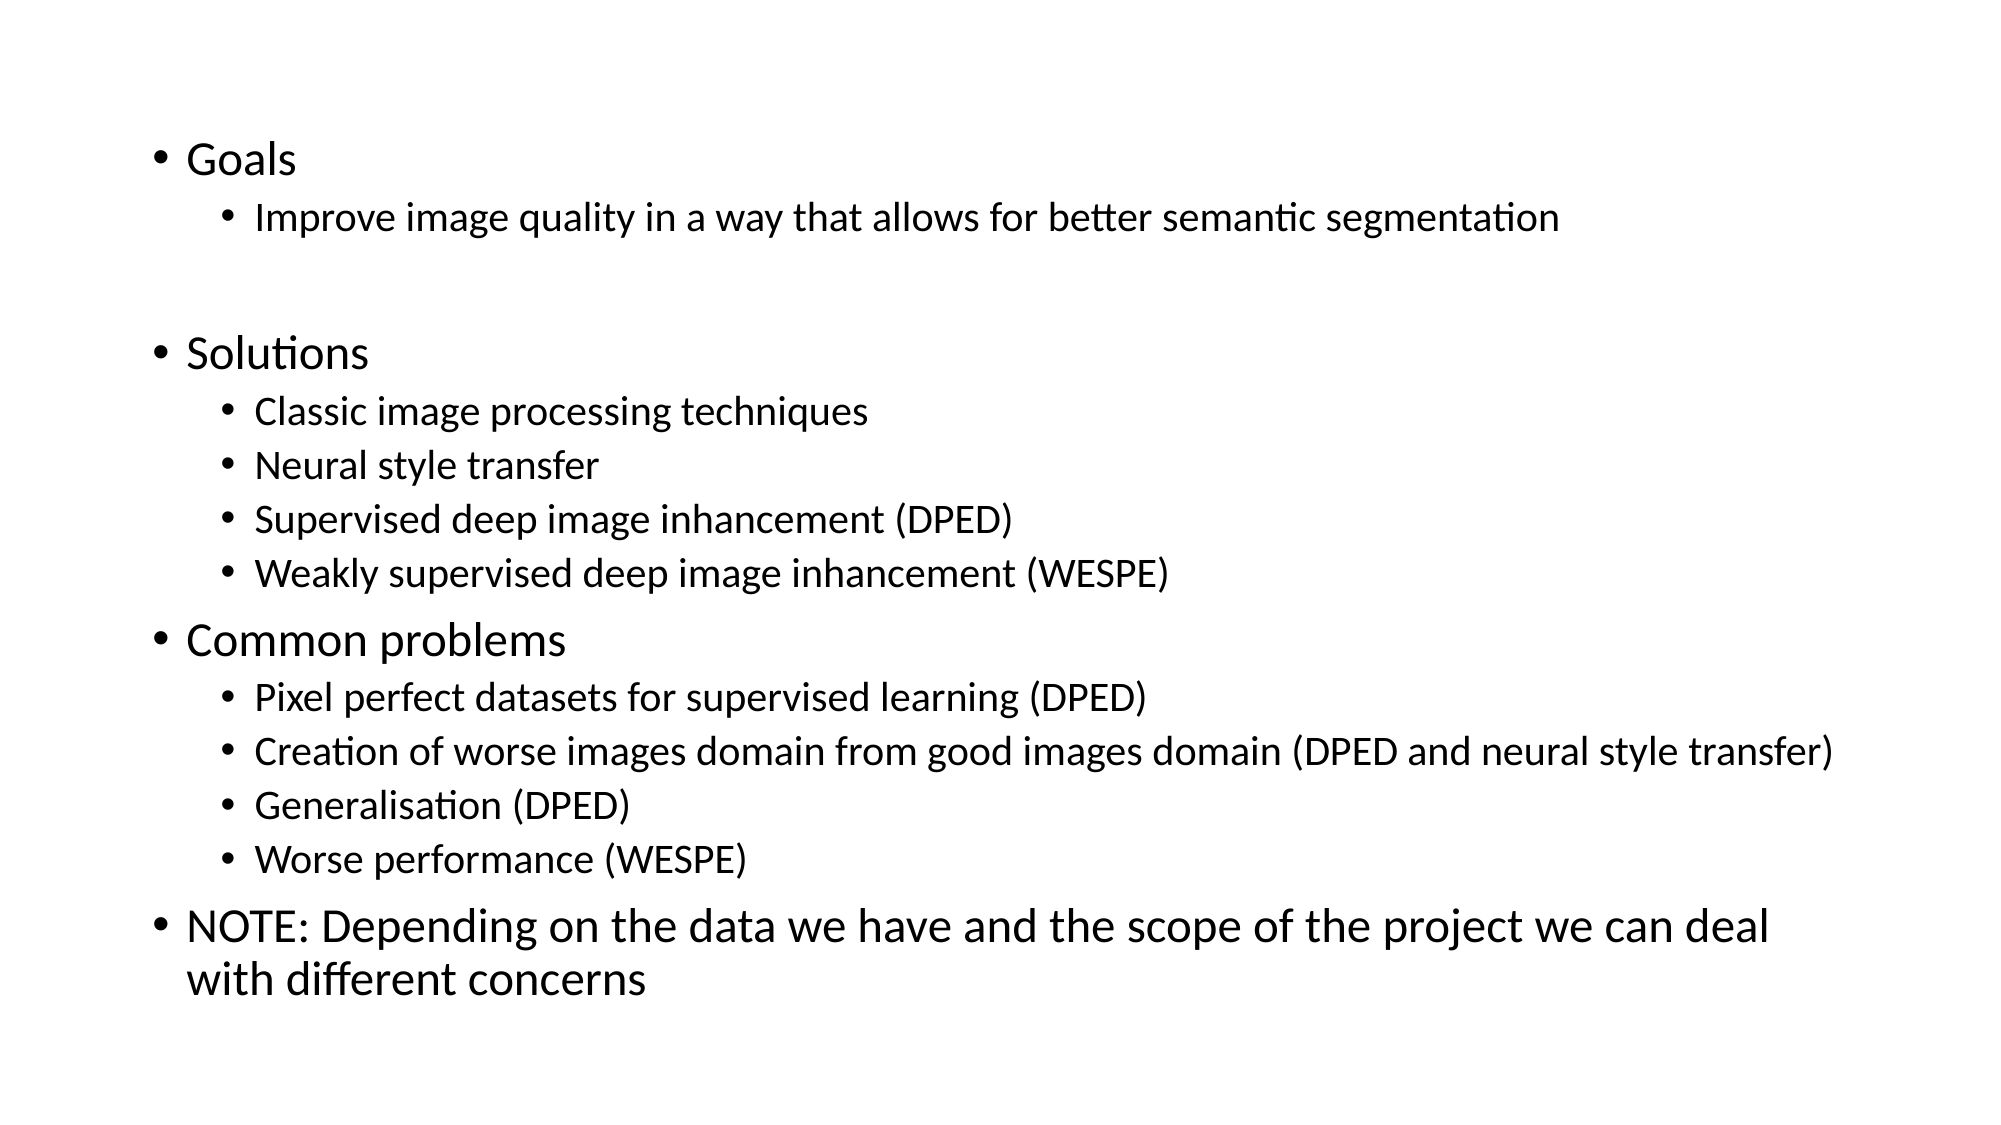

Goals
Improve image quality in a way that allows for better semantic segmentation

Solutions
Classic image processing techniques
Neural style transfer
Supervised deep image inhancement (DPED)
Weakly supervised deep image inhancement (WESPE)
Common problems
Pixel perfect datasets for supervised learning (DPED)
Creation of worse images domain from good images domain (DPED and neural style transfer)
Generalisation (DPED)
Worse performance (WESPE)
NOTE: Depending on the data we have and the scope of the project we can deal with different concerns